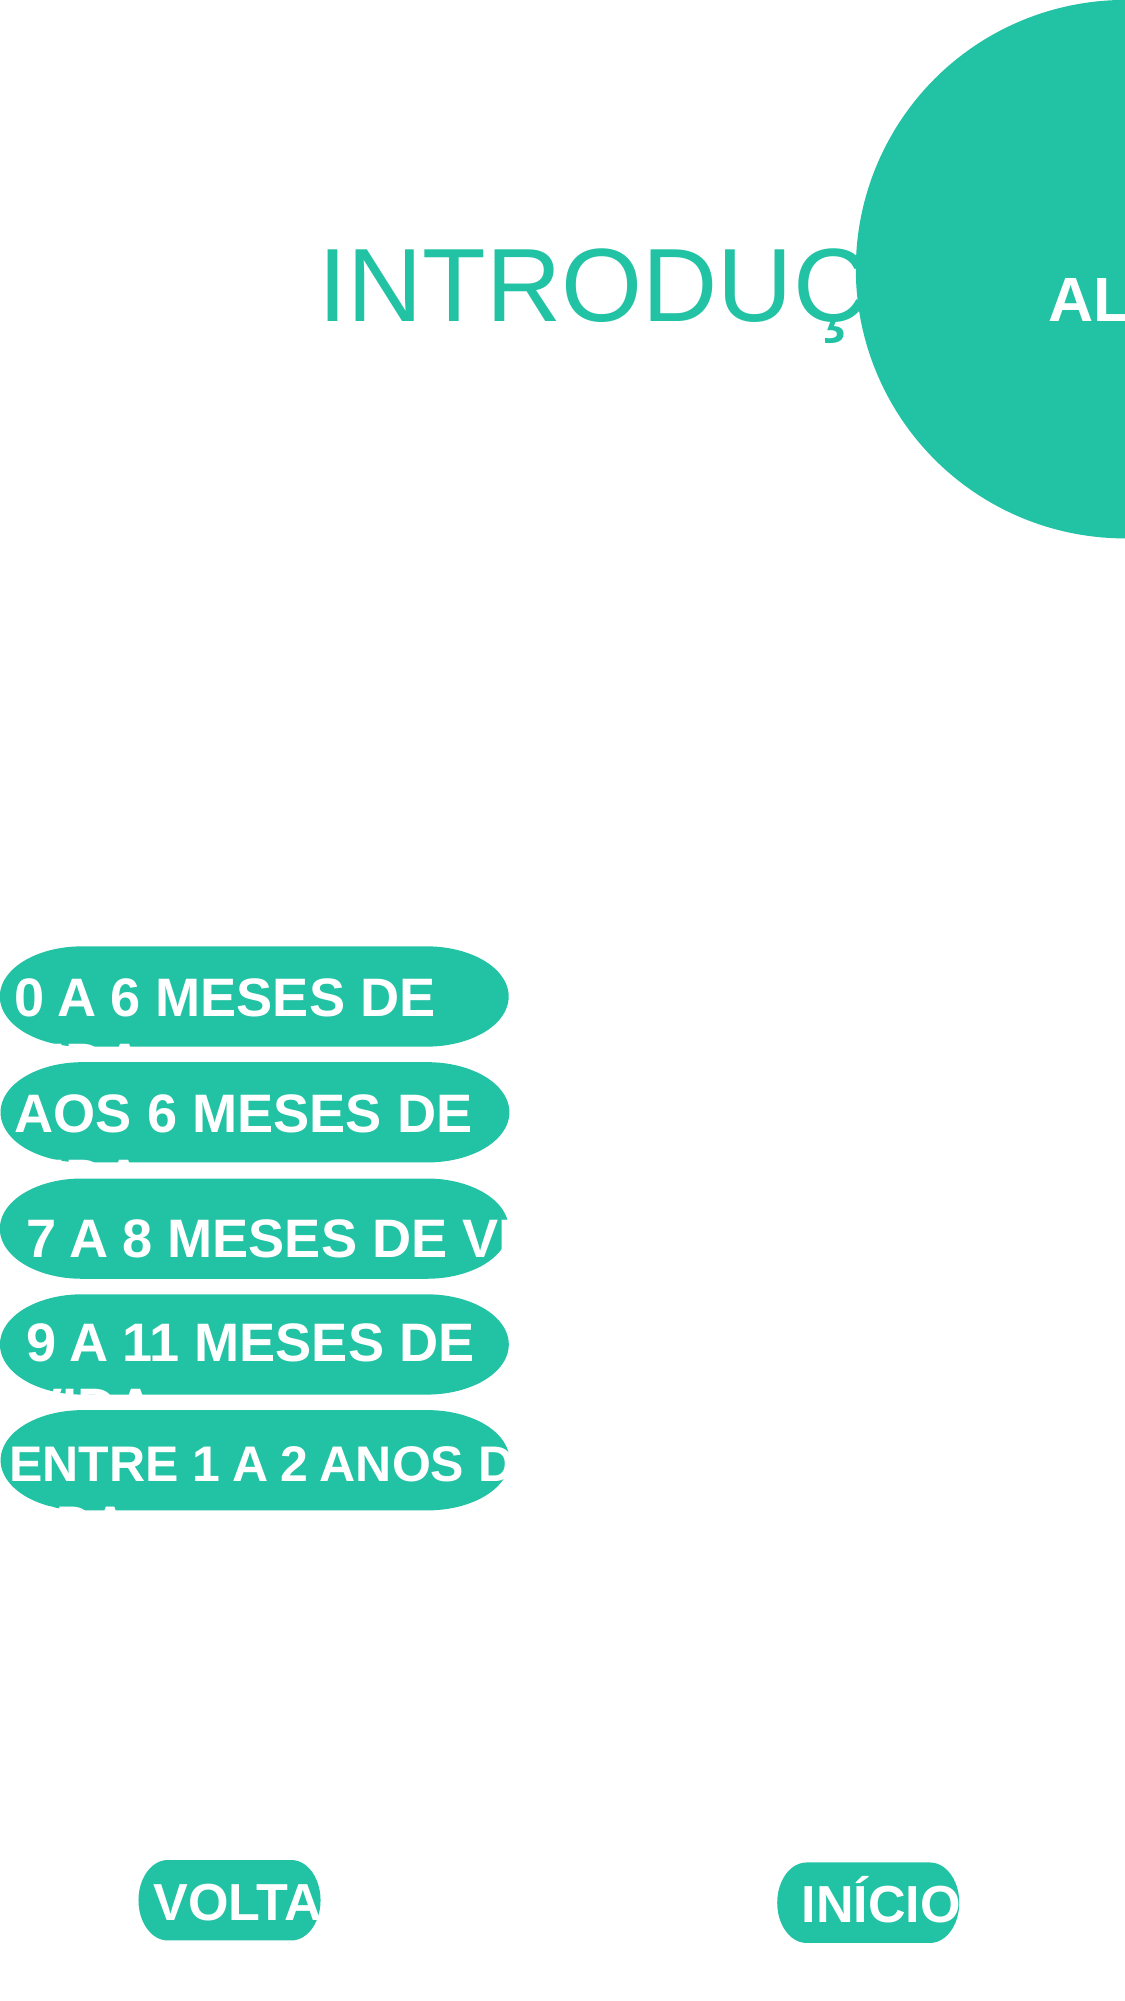

INTRODUÇÃO ALIMENTAR

0 A 6 MESES DE VIDA

AOS 6 MESES DE VIDA

7 A 8 MESES DE VIDA

9 A 11 MESES DE VIDA

ENTRE 1 A 2 ANOS DE VIDA

VOLTAR

INÍCIO